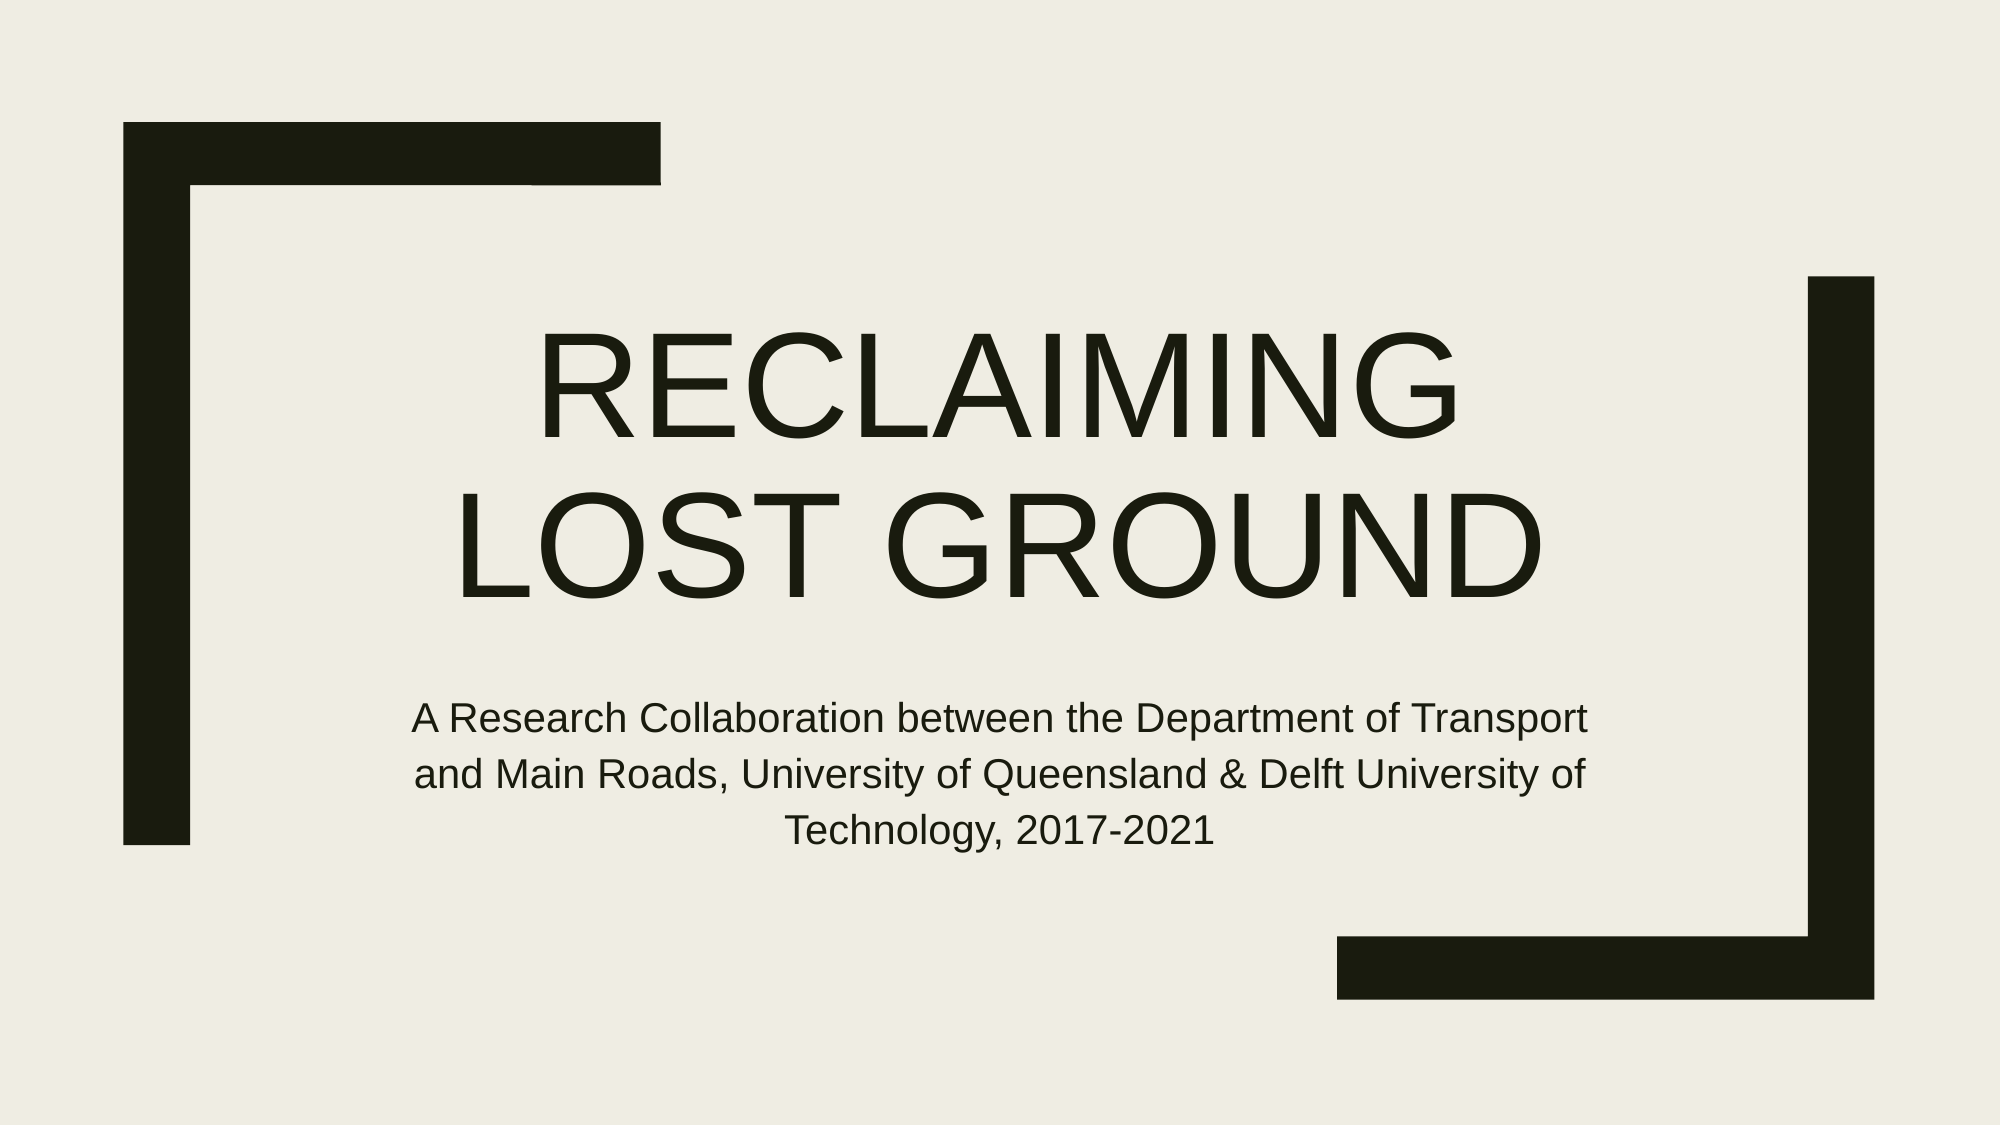

# RECLAIMING LOST GROUND
A Research Collaboration between the Department of Transport and Main Roads, University of Queensland & Delft University of Technology, 2017-2021